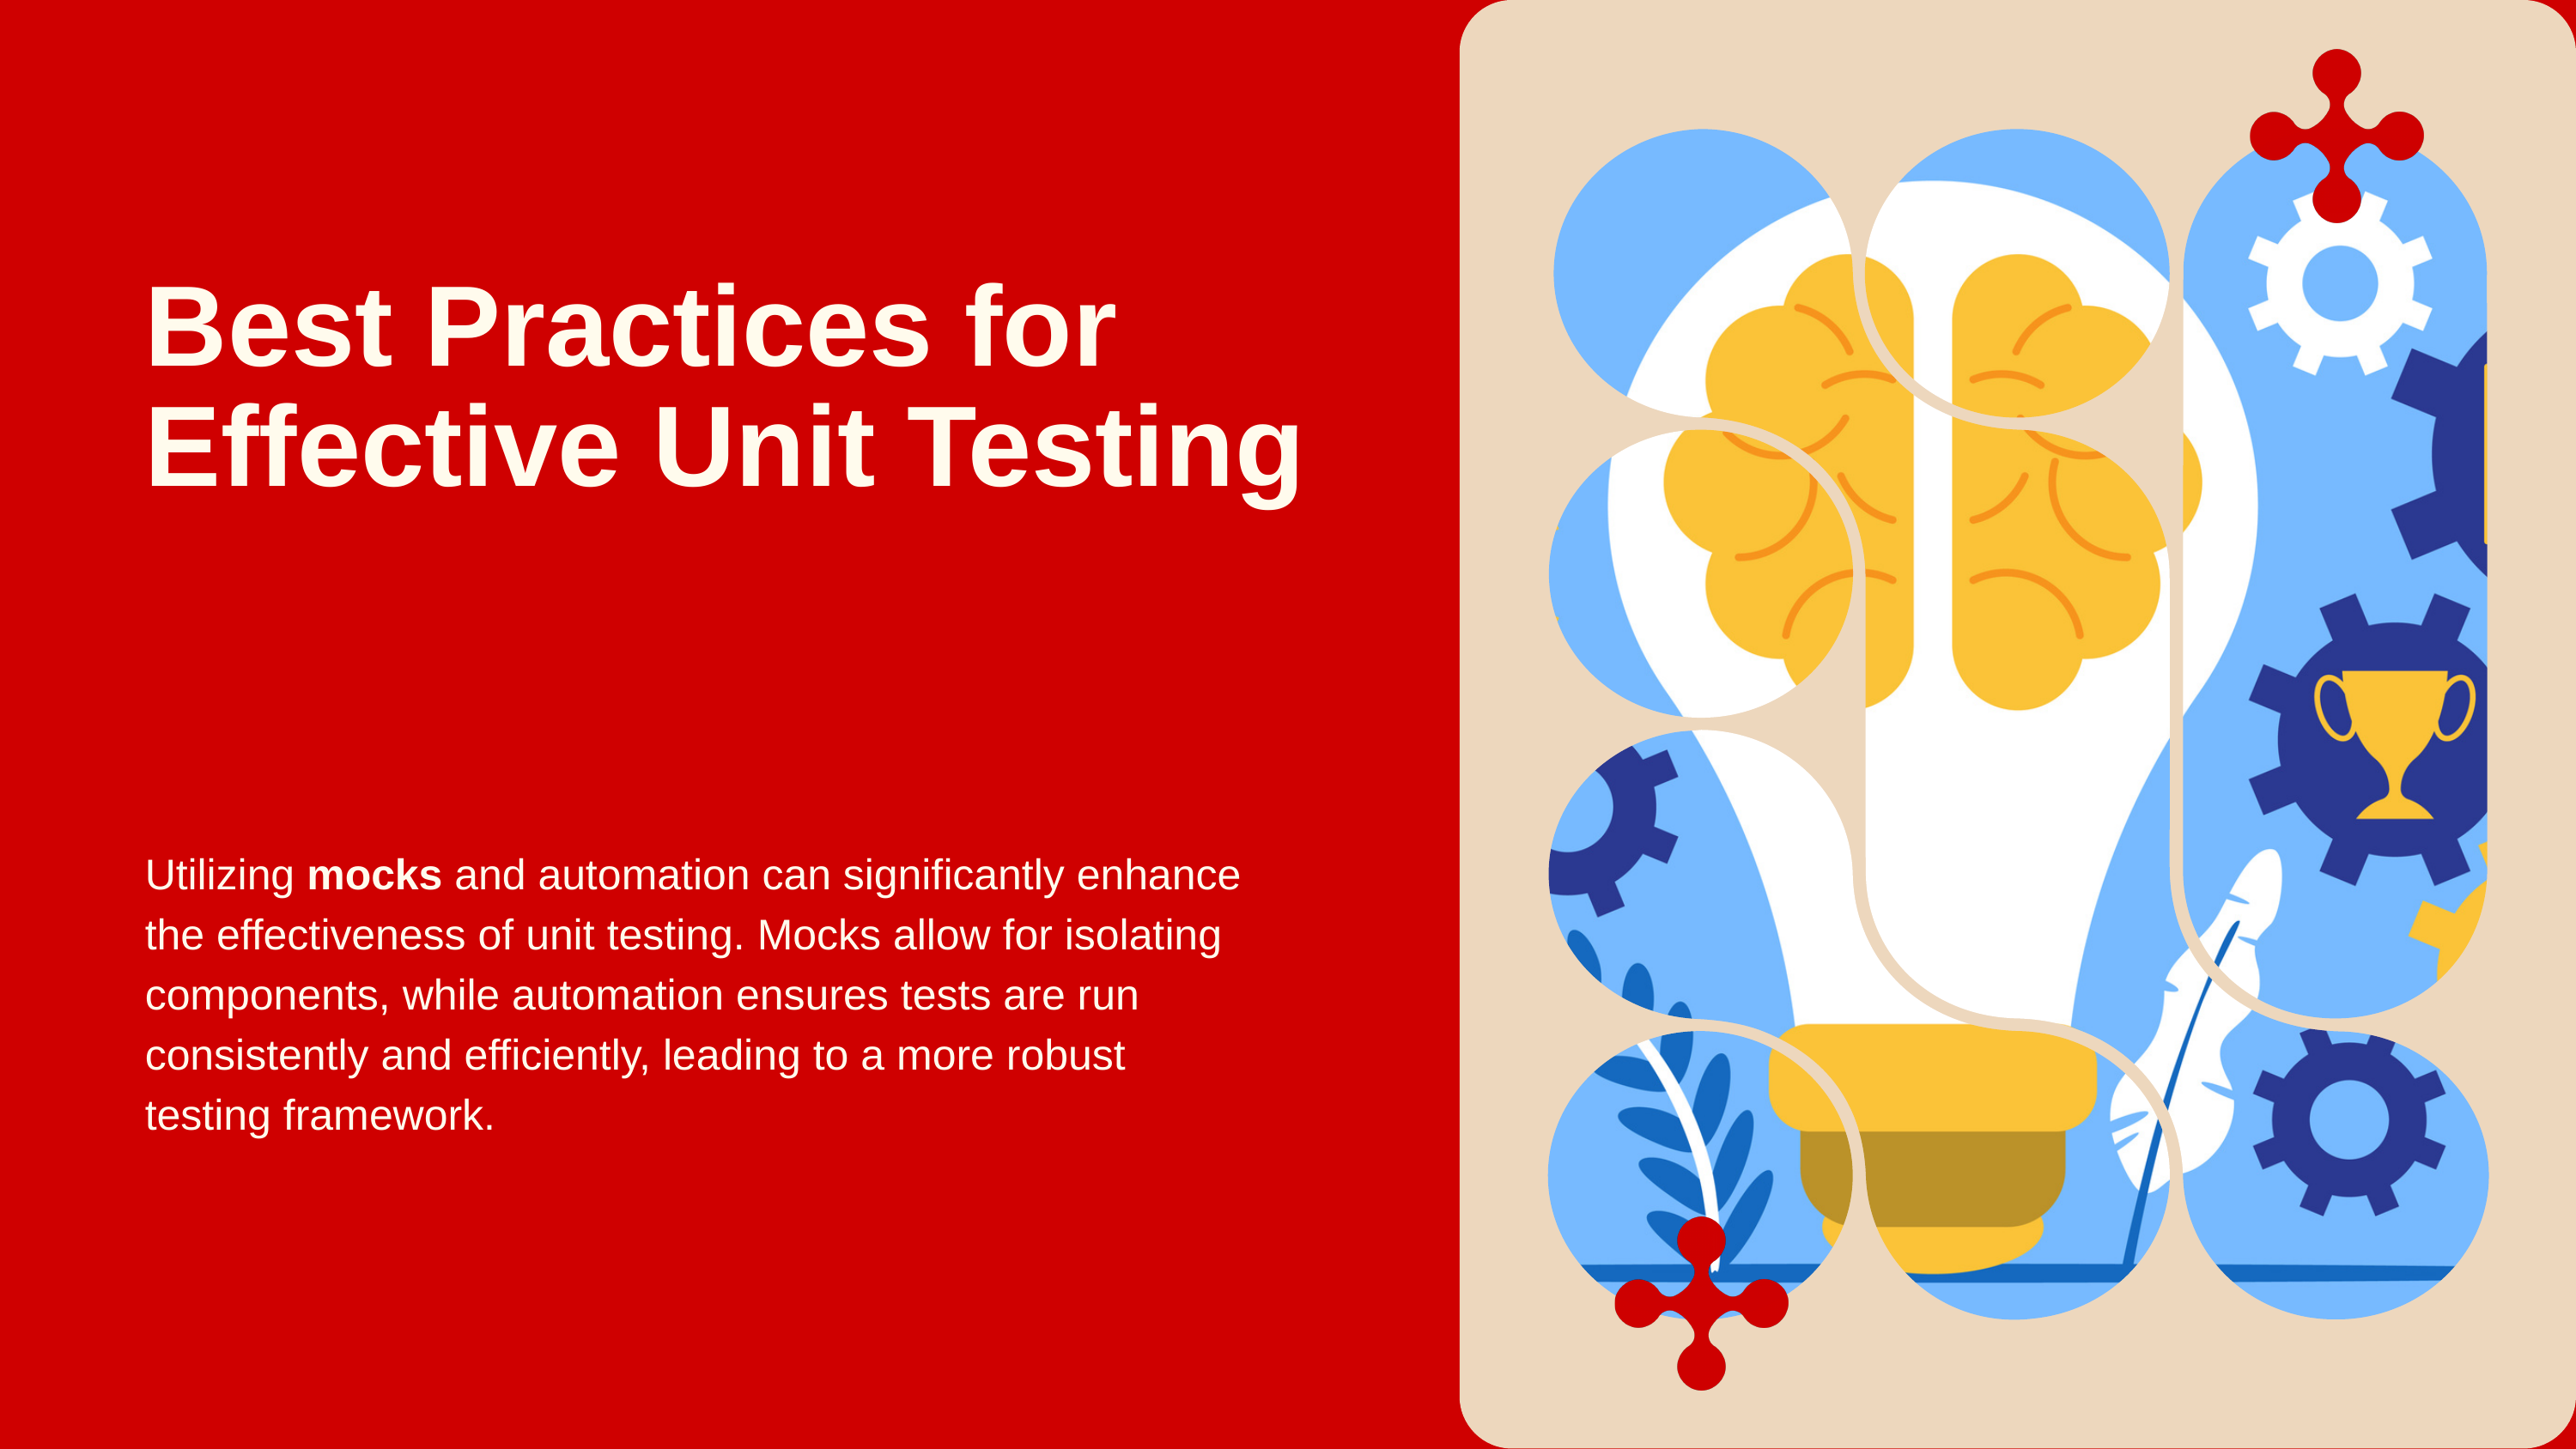

Best Practices for Effective Unit Testing

Utilizing mocks and automation can significantly enhance the effectiveness of unit testing. Mocks allow for isolating components, while automation ensures tests are run consistently and efficiently, leading to a more robust testing framework.